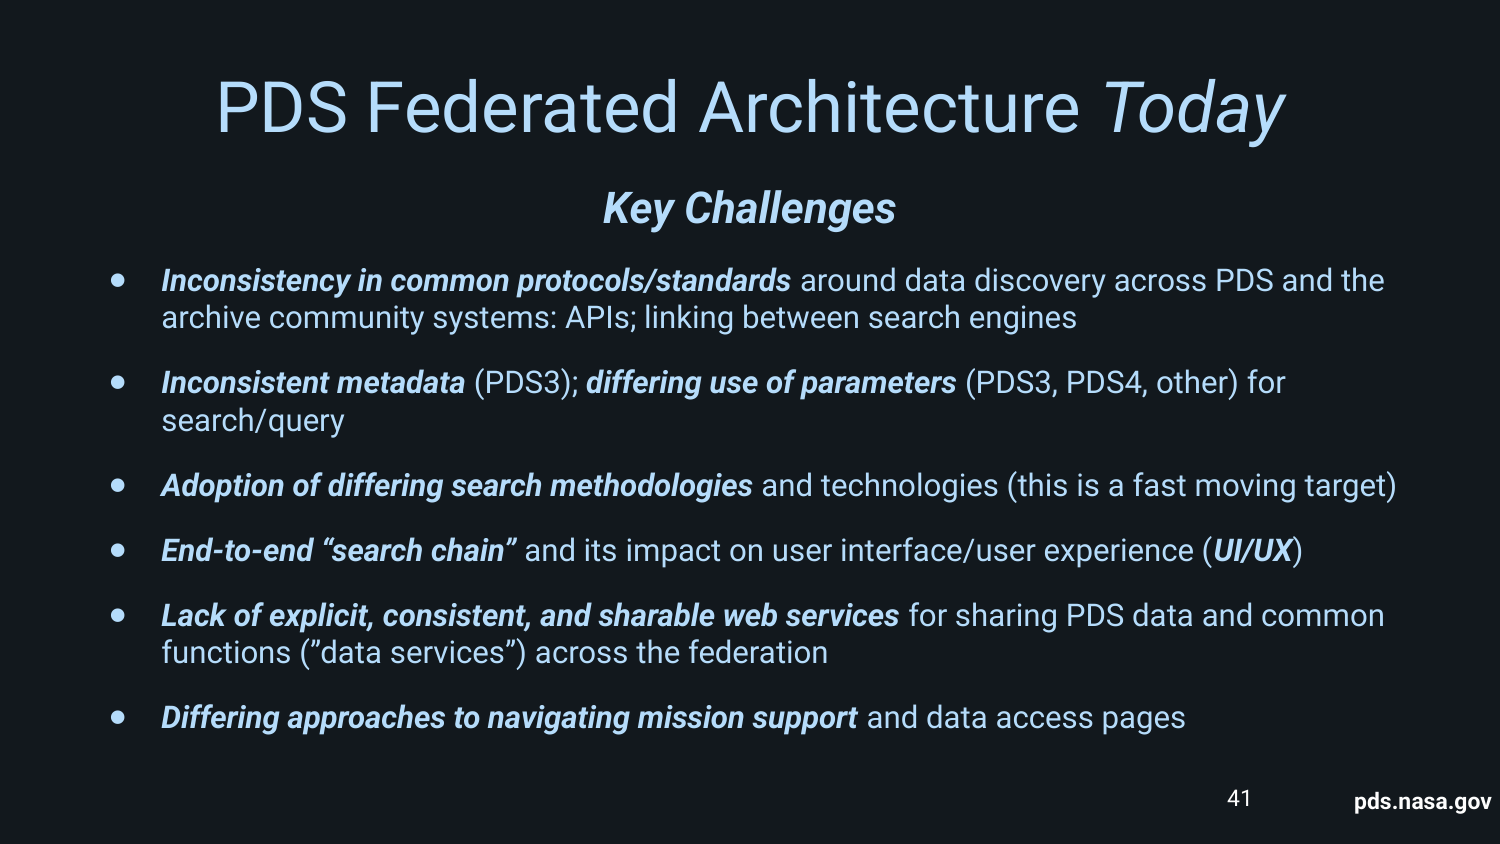

# PDS Federated Architecture Today
Key Challenges

Inconsistency in common protocols/standards around data discovery across PDS and the archive community systems: APIs; linking between search engines

Inconsistent metadata (PDS3); differing use of parameters (PDS3, PDS4, other) for search/query

Adoption of differing search methodologies and technologies (this is a fast moving target)

End-to-end “search chain” and its impact on user interface/user experience (UI/UX)

Lack of explicit, consistent, and sharable web services for sharing PDS data and common functions (”data services”) across the federation

Differing approaches to navigating mission support and data access pages
41